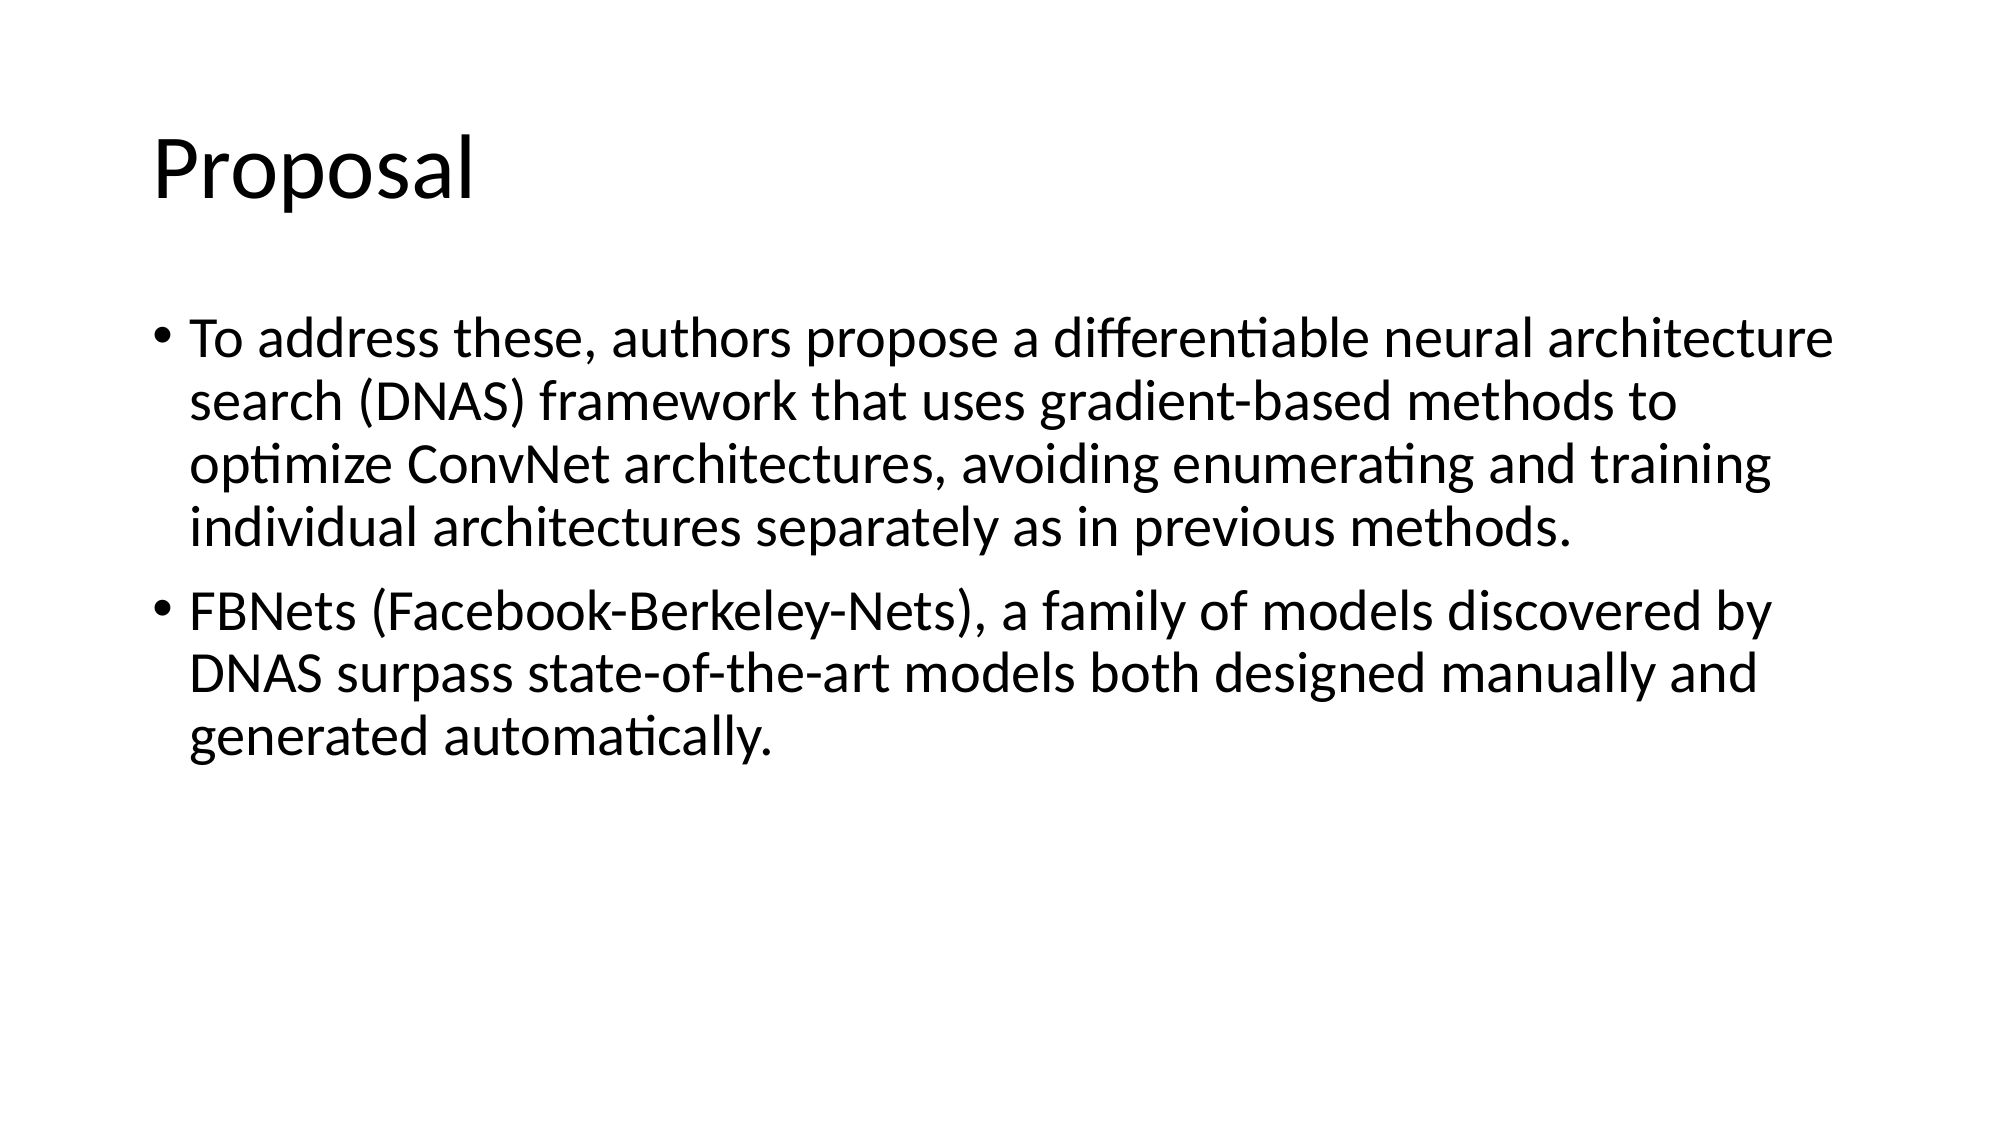

# Proposal
To address these, authors propose a differentiable neural architecture search (DNAS) framework that uses gradient-based methods to optimize ConvNet architectures, avoiding enumerating and training individual architectures separately as in previous methods.
FBNets (Facebook-Berkeley-Nets), a family of models discovered by DNAS surpass state-of-the-art models both designed manually and generated automatically.